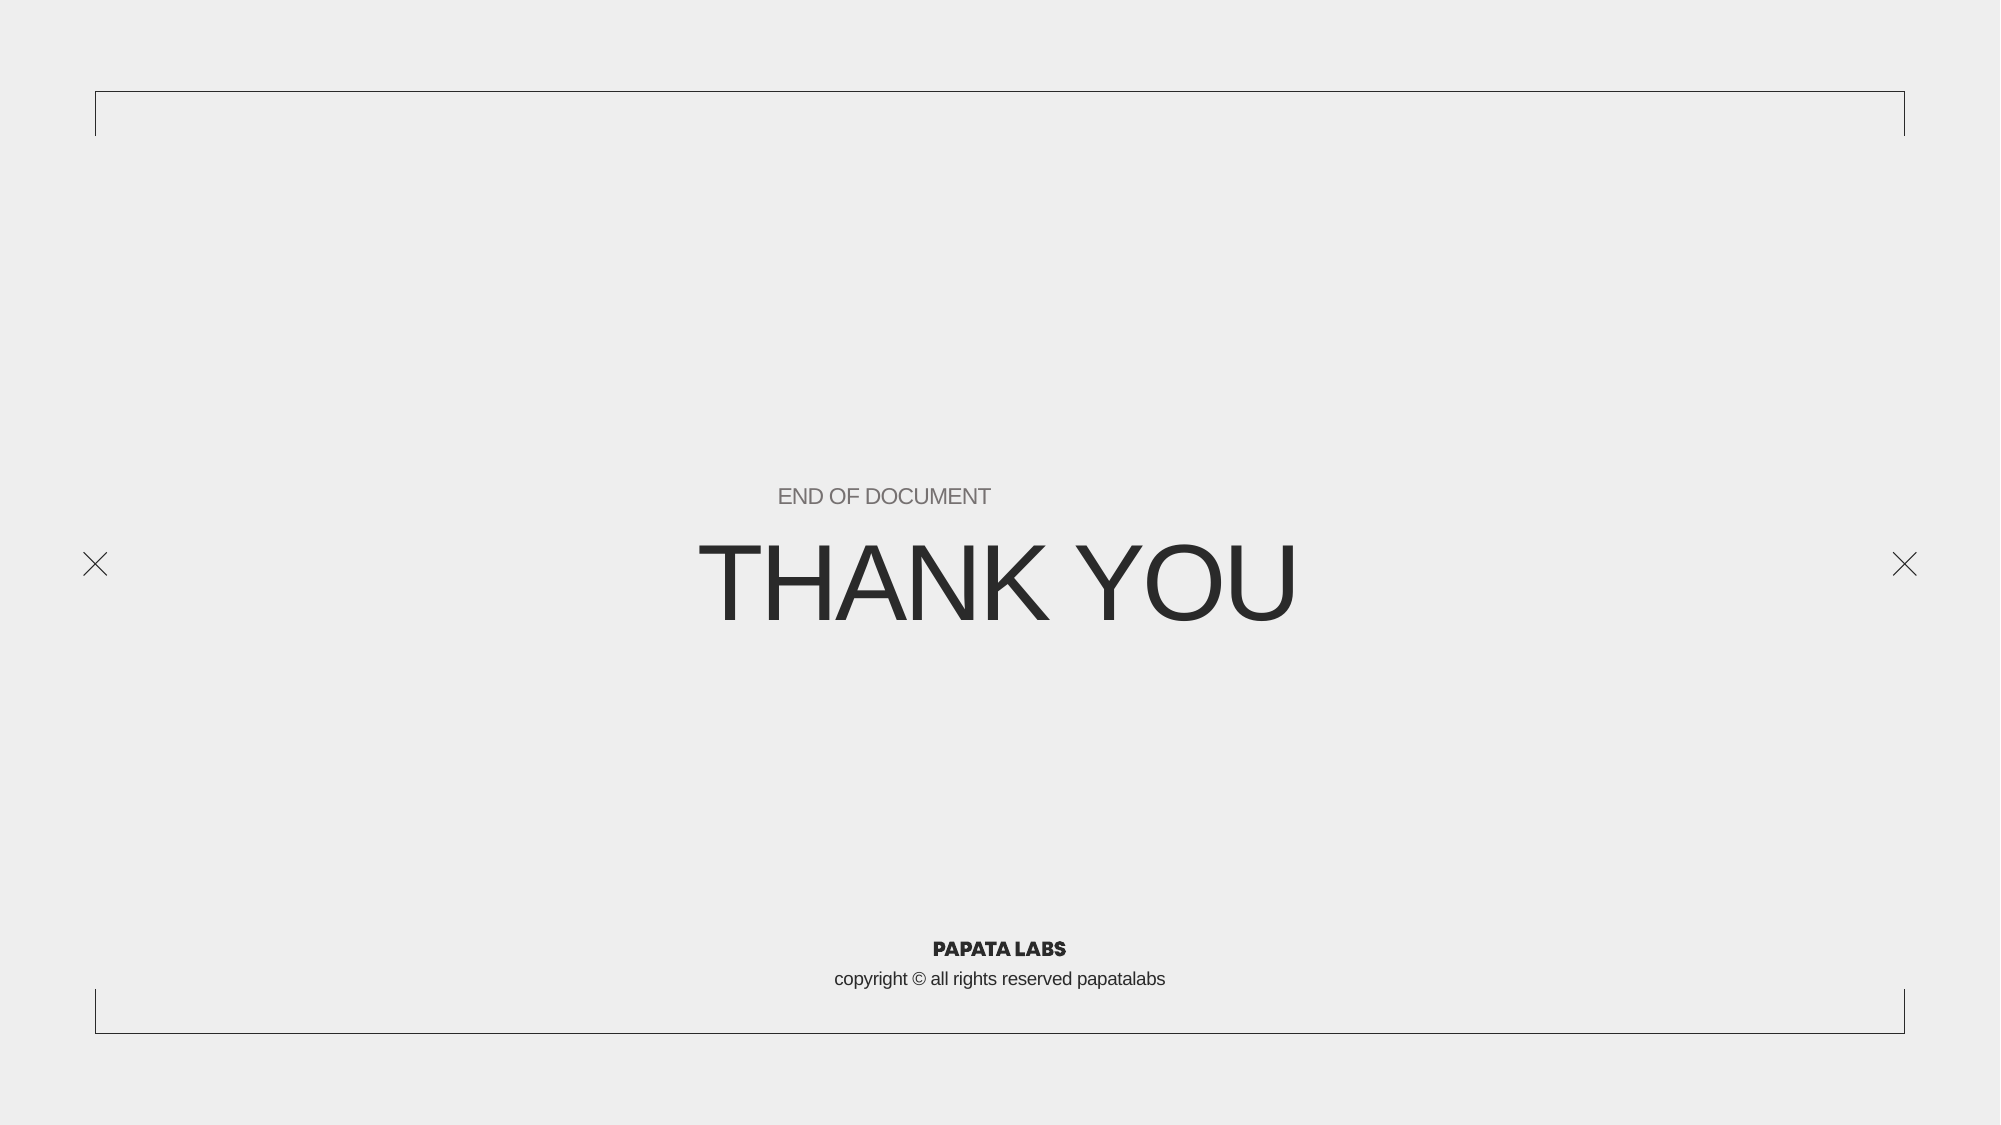

END OF DOCUMENT
THANK YOU

copyright © all rights reserved papatalabs